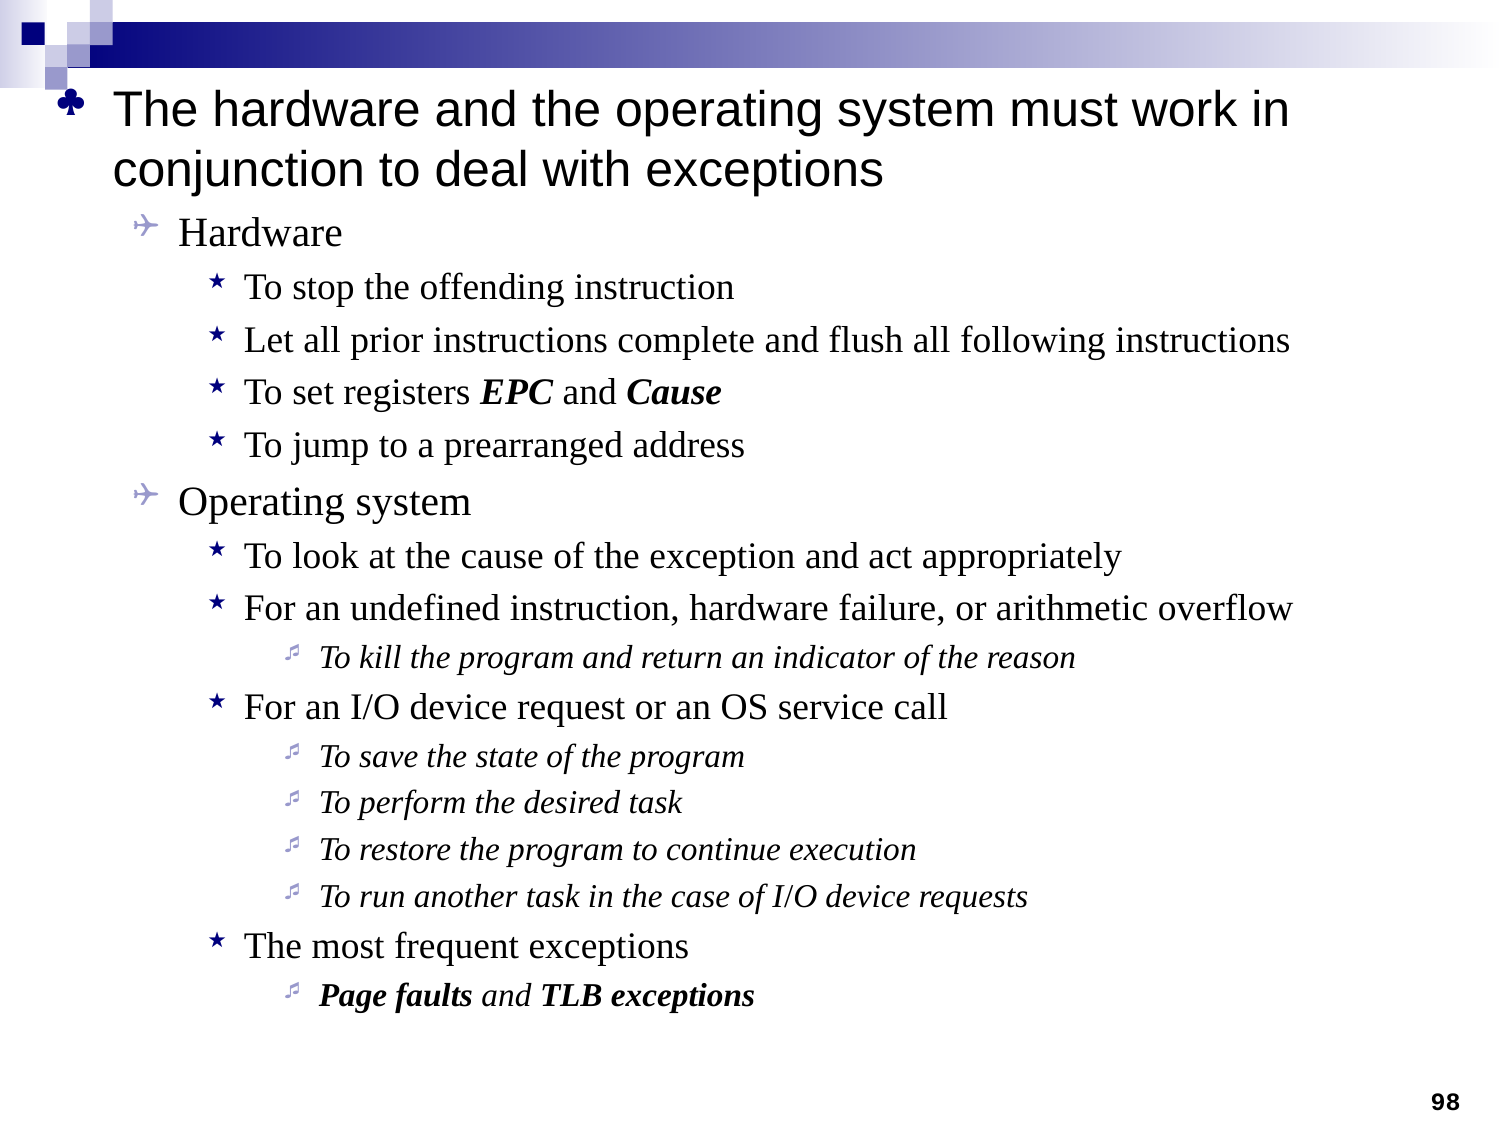

The hardware and the operating system must work in conjunction to deal with exceptions
Hardware
To stop the offending instruction
Let all prior instructions complete and flush all following instructions
To set registers EPC and Cause
To jump to a prearranged address
Operating system
To look at the cause of the exception and act appropriately
For an undefined instruction, hardware failure, or arithmetic overflow
To kill the program and return an indicator of the reason
For an I/O device request or an OS service call
To save the state of the program
To perform the desired task
To restore the program to continue execution
To run another task in the case of I/O device requests
The most frequent exceptions
Page faults and TLB exceptions
98